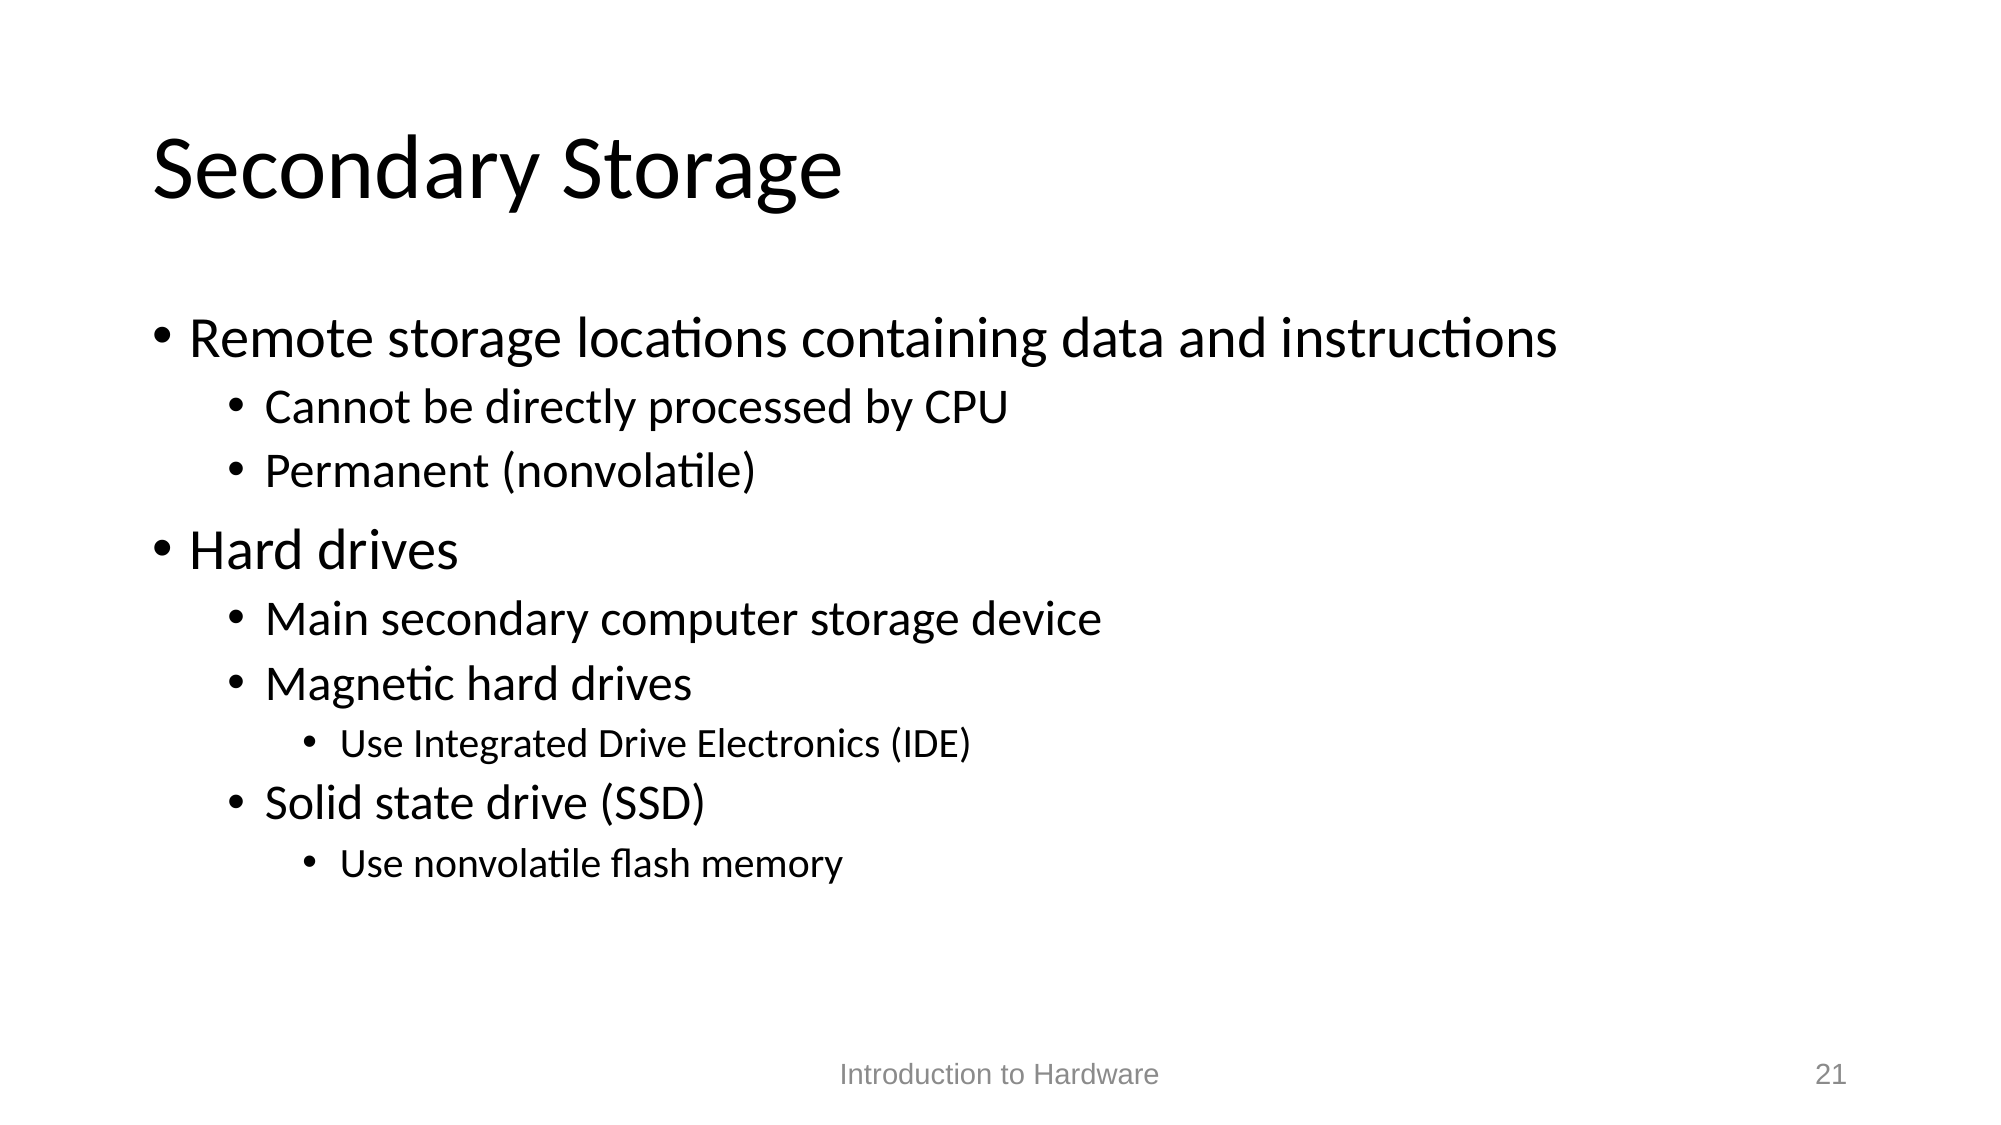

# Secondary Storage
Remote storage locations containing data and instructions
Cannot be directly processed by CPU
Permanent (nonvolatile)
Hard drives
Main secondary computer storage device
Magnetic hard drives
Use Integrated Drive Electronics (IDE)
Solid state drive (SSD)
Use nonvolatile flash memory
Introduction to Hardware
21